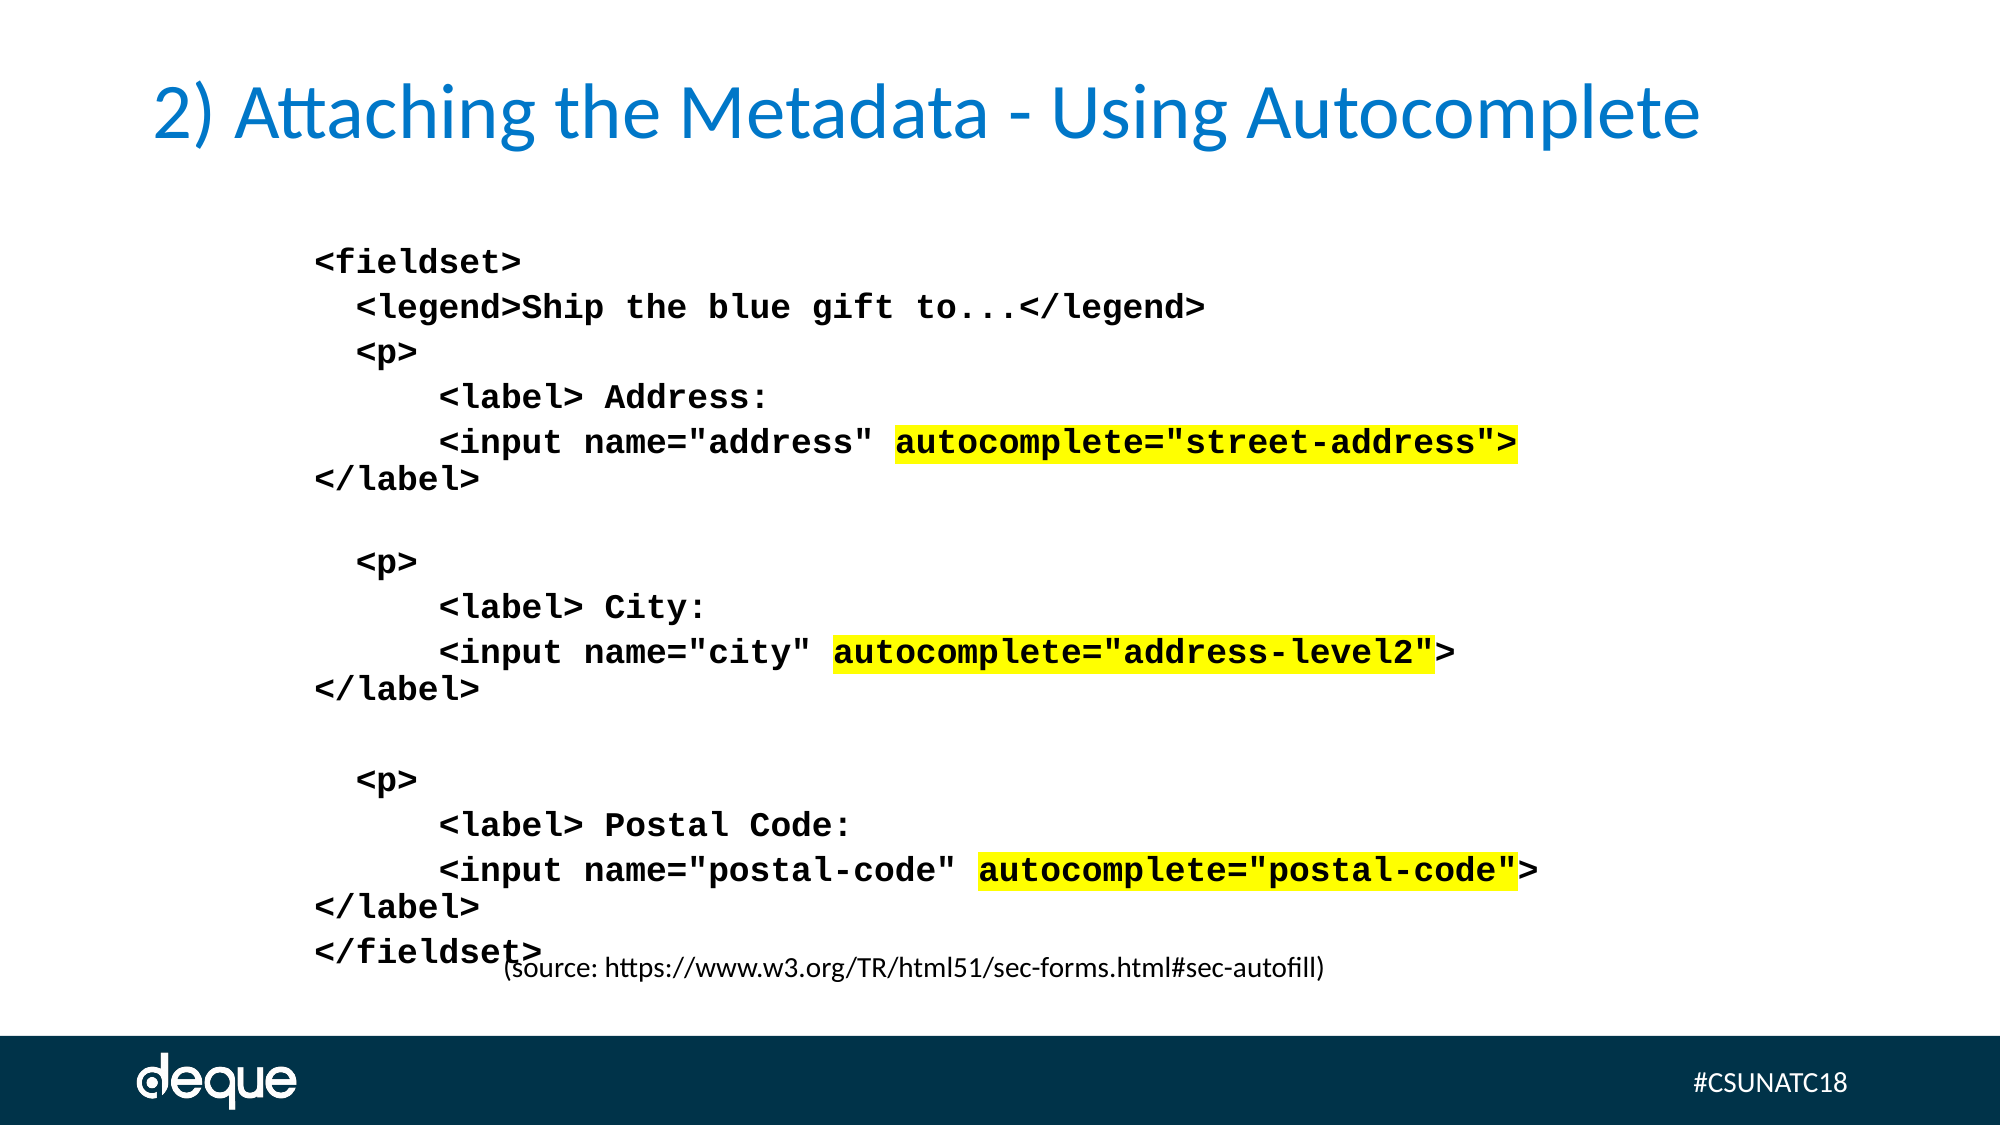

# 2) Attaching the Metadata - Using Autocomplete
<fieldset>
  <legend>Ship the blue gift to...</legend>
  <p>
      <label> Address:
      <input name="address" autocomplete="street-address"> </label>
  <p>
      <label> City:
      <input name="city" autocomplete="address-level2"> </label>

  <p>
      <label> Postal Code:
      <input name="postal-code" autocomplete="postal-code"> </label>
</fieldset>

(source: https://www.w3.org/TR/html51/sec-forms.html#sec-autofill)